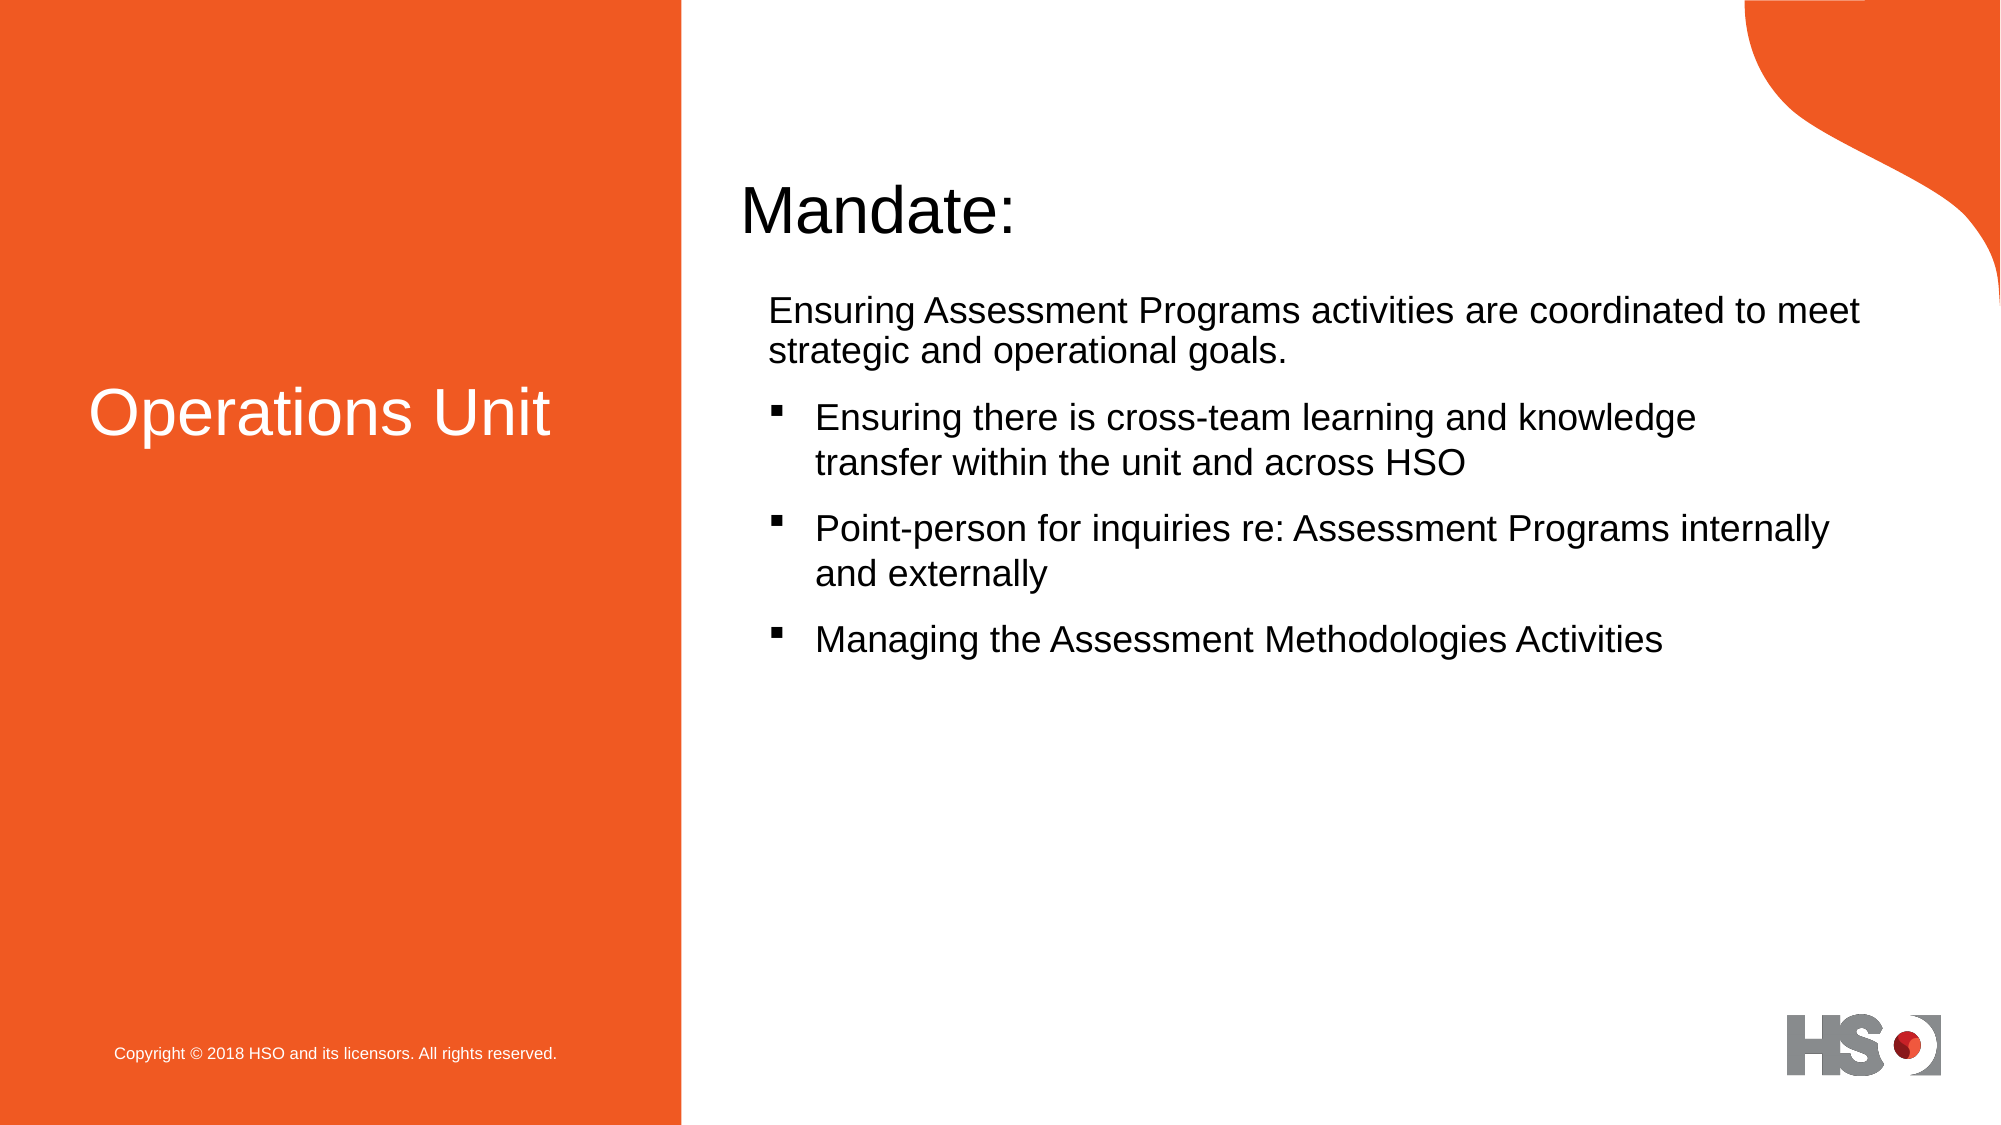

Mandate:
Ensuring Assessment Programs activities are coordinated to meet strategic and operational goals.
Ensuring there is cross-team learning and knowledge transfer within the unit and across HSO
Point-person for inquiries re: Assessment Programs internally and externally
Managing the Assessment Methodologies Activities

# Operations Unit